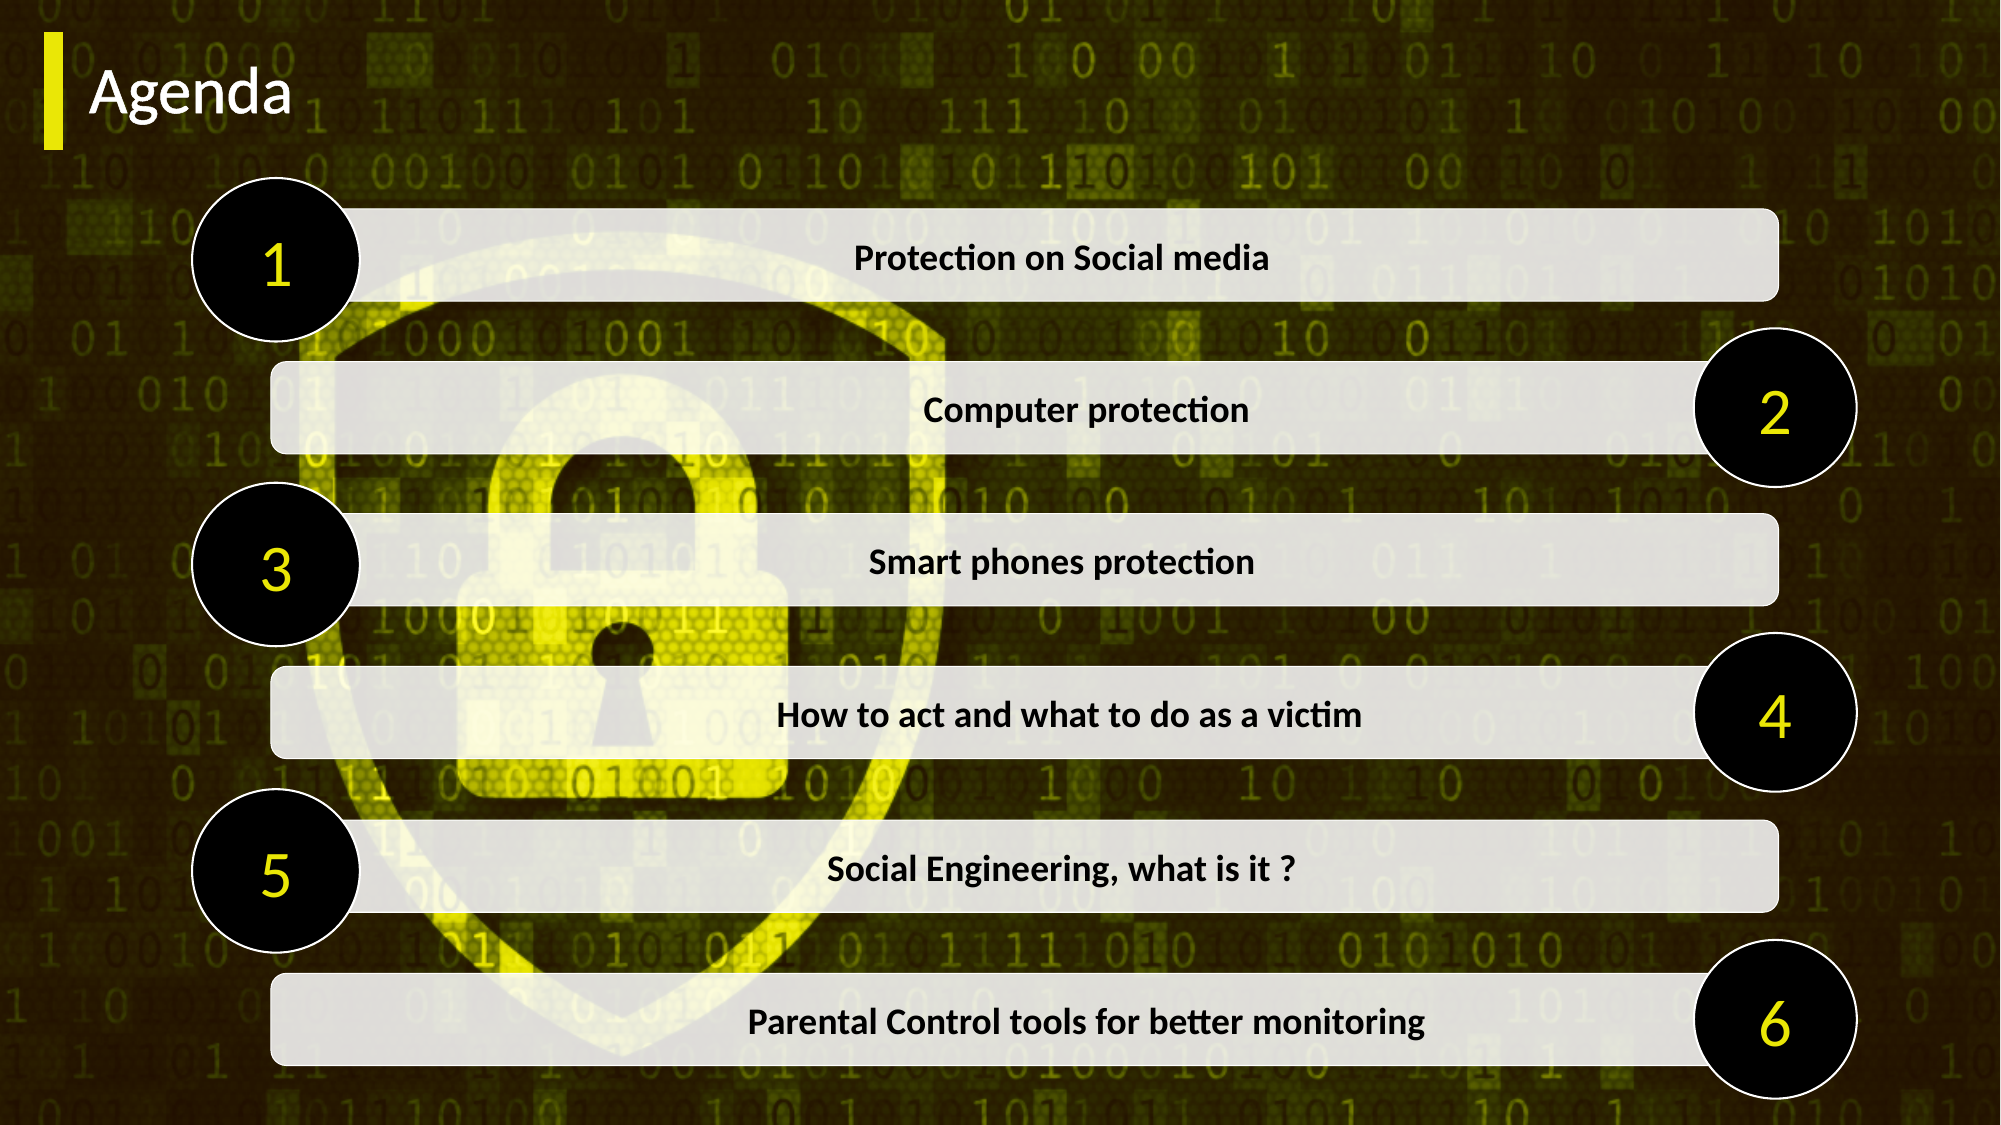

# Agenda
1
Protection on Social media
2
Computer protection
3
Smart phones protection
4
How to act and what to do as a victim
5
Social Engineering, what is it ?
6
Parental Control tools for better monitoring